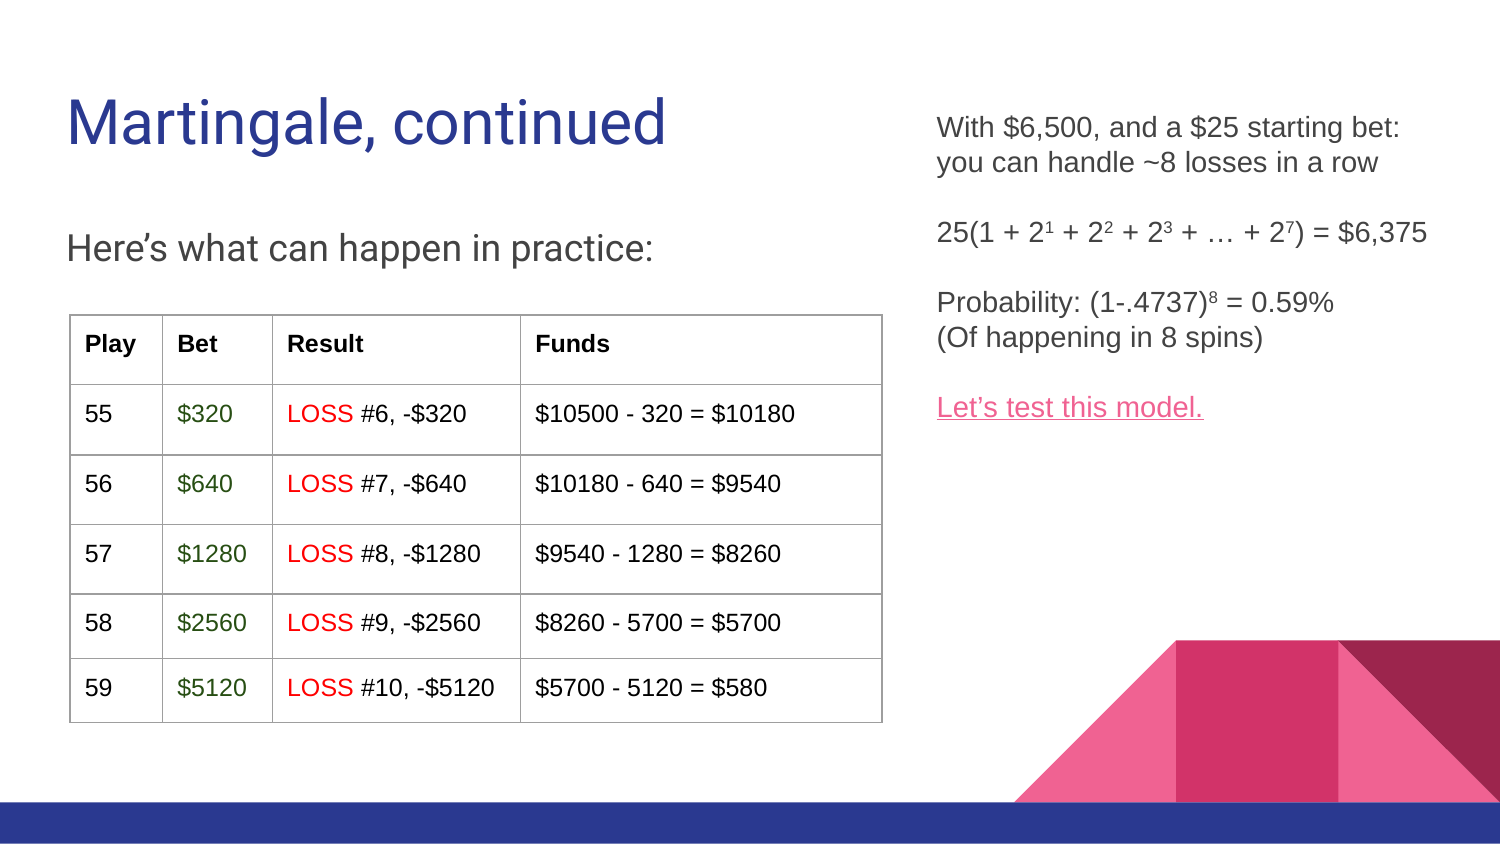

# Martingale, continued
With $6,500, and a $25 starting bet:
you can handle ~8 losses in a row

25(1 + 21 + 22 + 23 + … + 27) = $6,375

Probability: (1-.4737)8 = 0.59%
(Of happening in 8 spins)

Let’s test this model.
Here’s what can happen in practice:
| Play | Bet | Result | Funds |
| --- | --- | --- | --- |
| 55 | $320 | LOSS #6, -$320 | $10500 - 320 = $10180 |
| 56 | $640 | LOSS #7, -$640 | $10180 - 640 = $9540 |
| 57 | $1280 | LOSS #8, -$1280 | $9540 - 1280 = $8260 |
| 58 | $2560 | LOSS #9, -$2560 | $8260 - 5700 = $5700 |
| 59 | $5120 | LOSS #10, -$5120 | $5700 - 5120 = $580 |